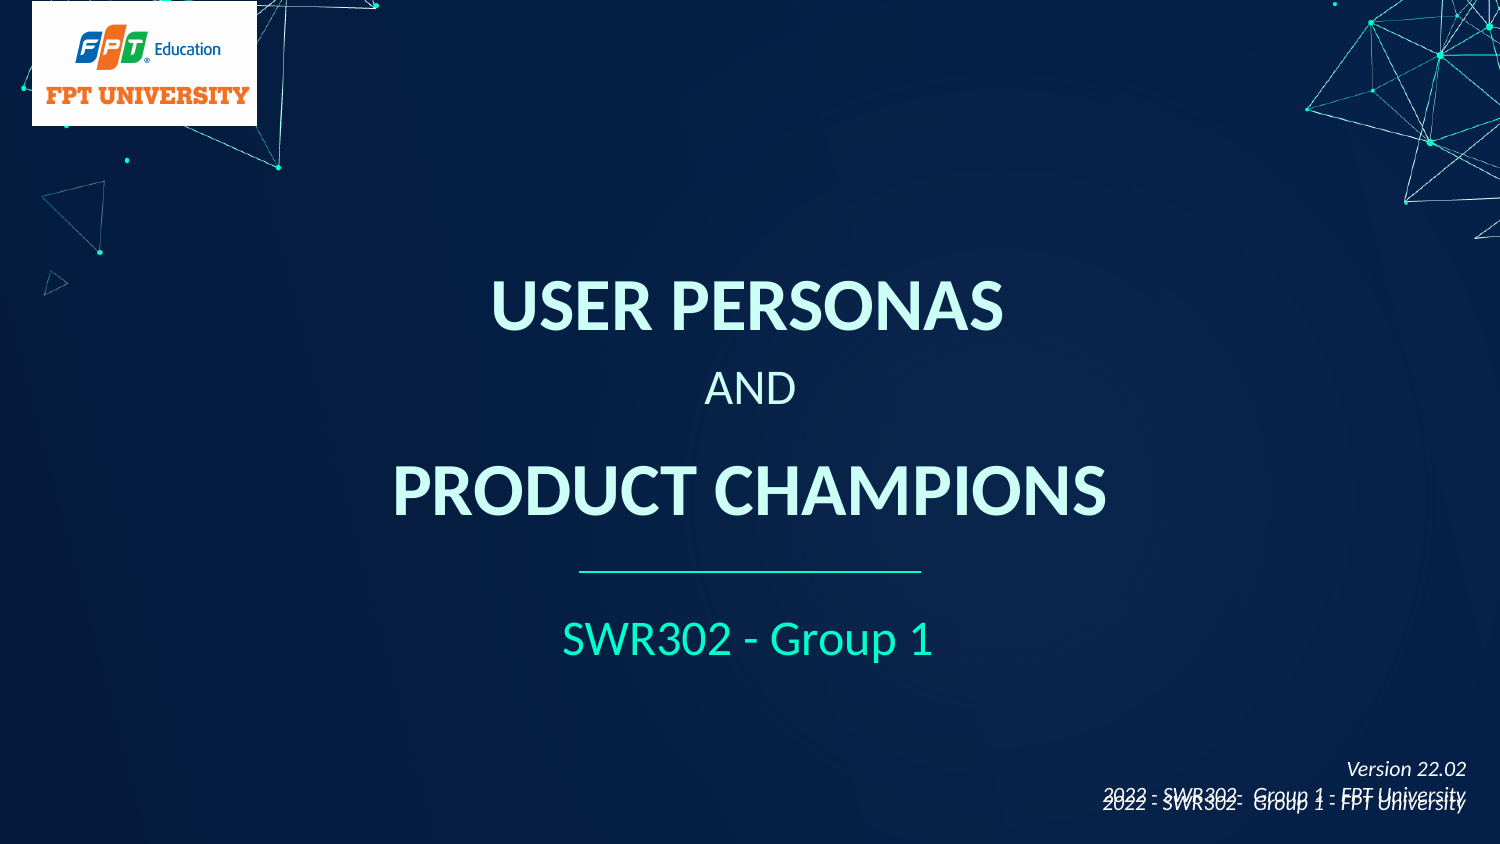

USER PERSONAS
AND
# PRODUCT CHAMPIONS
SWR302 - Group 1